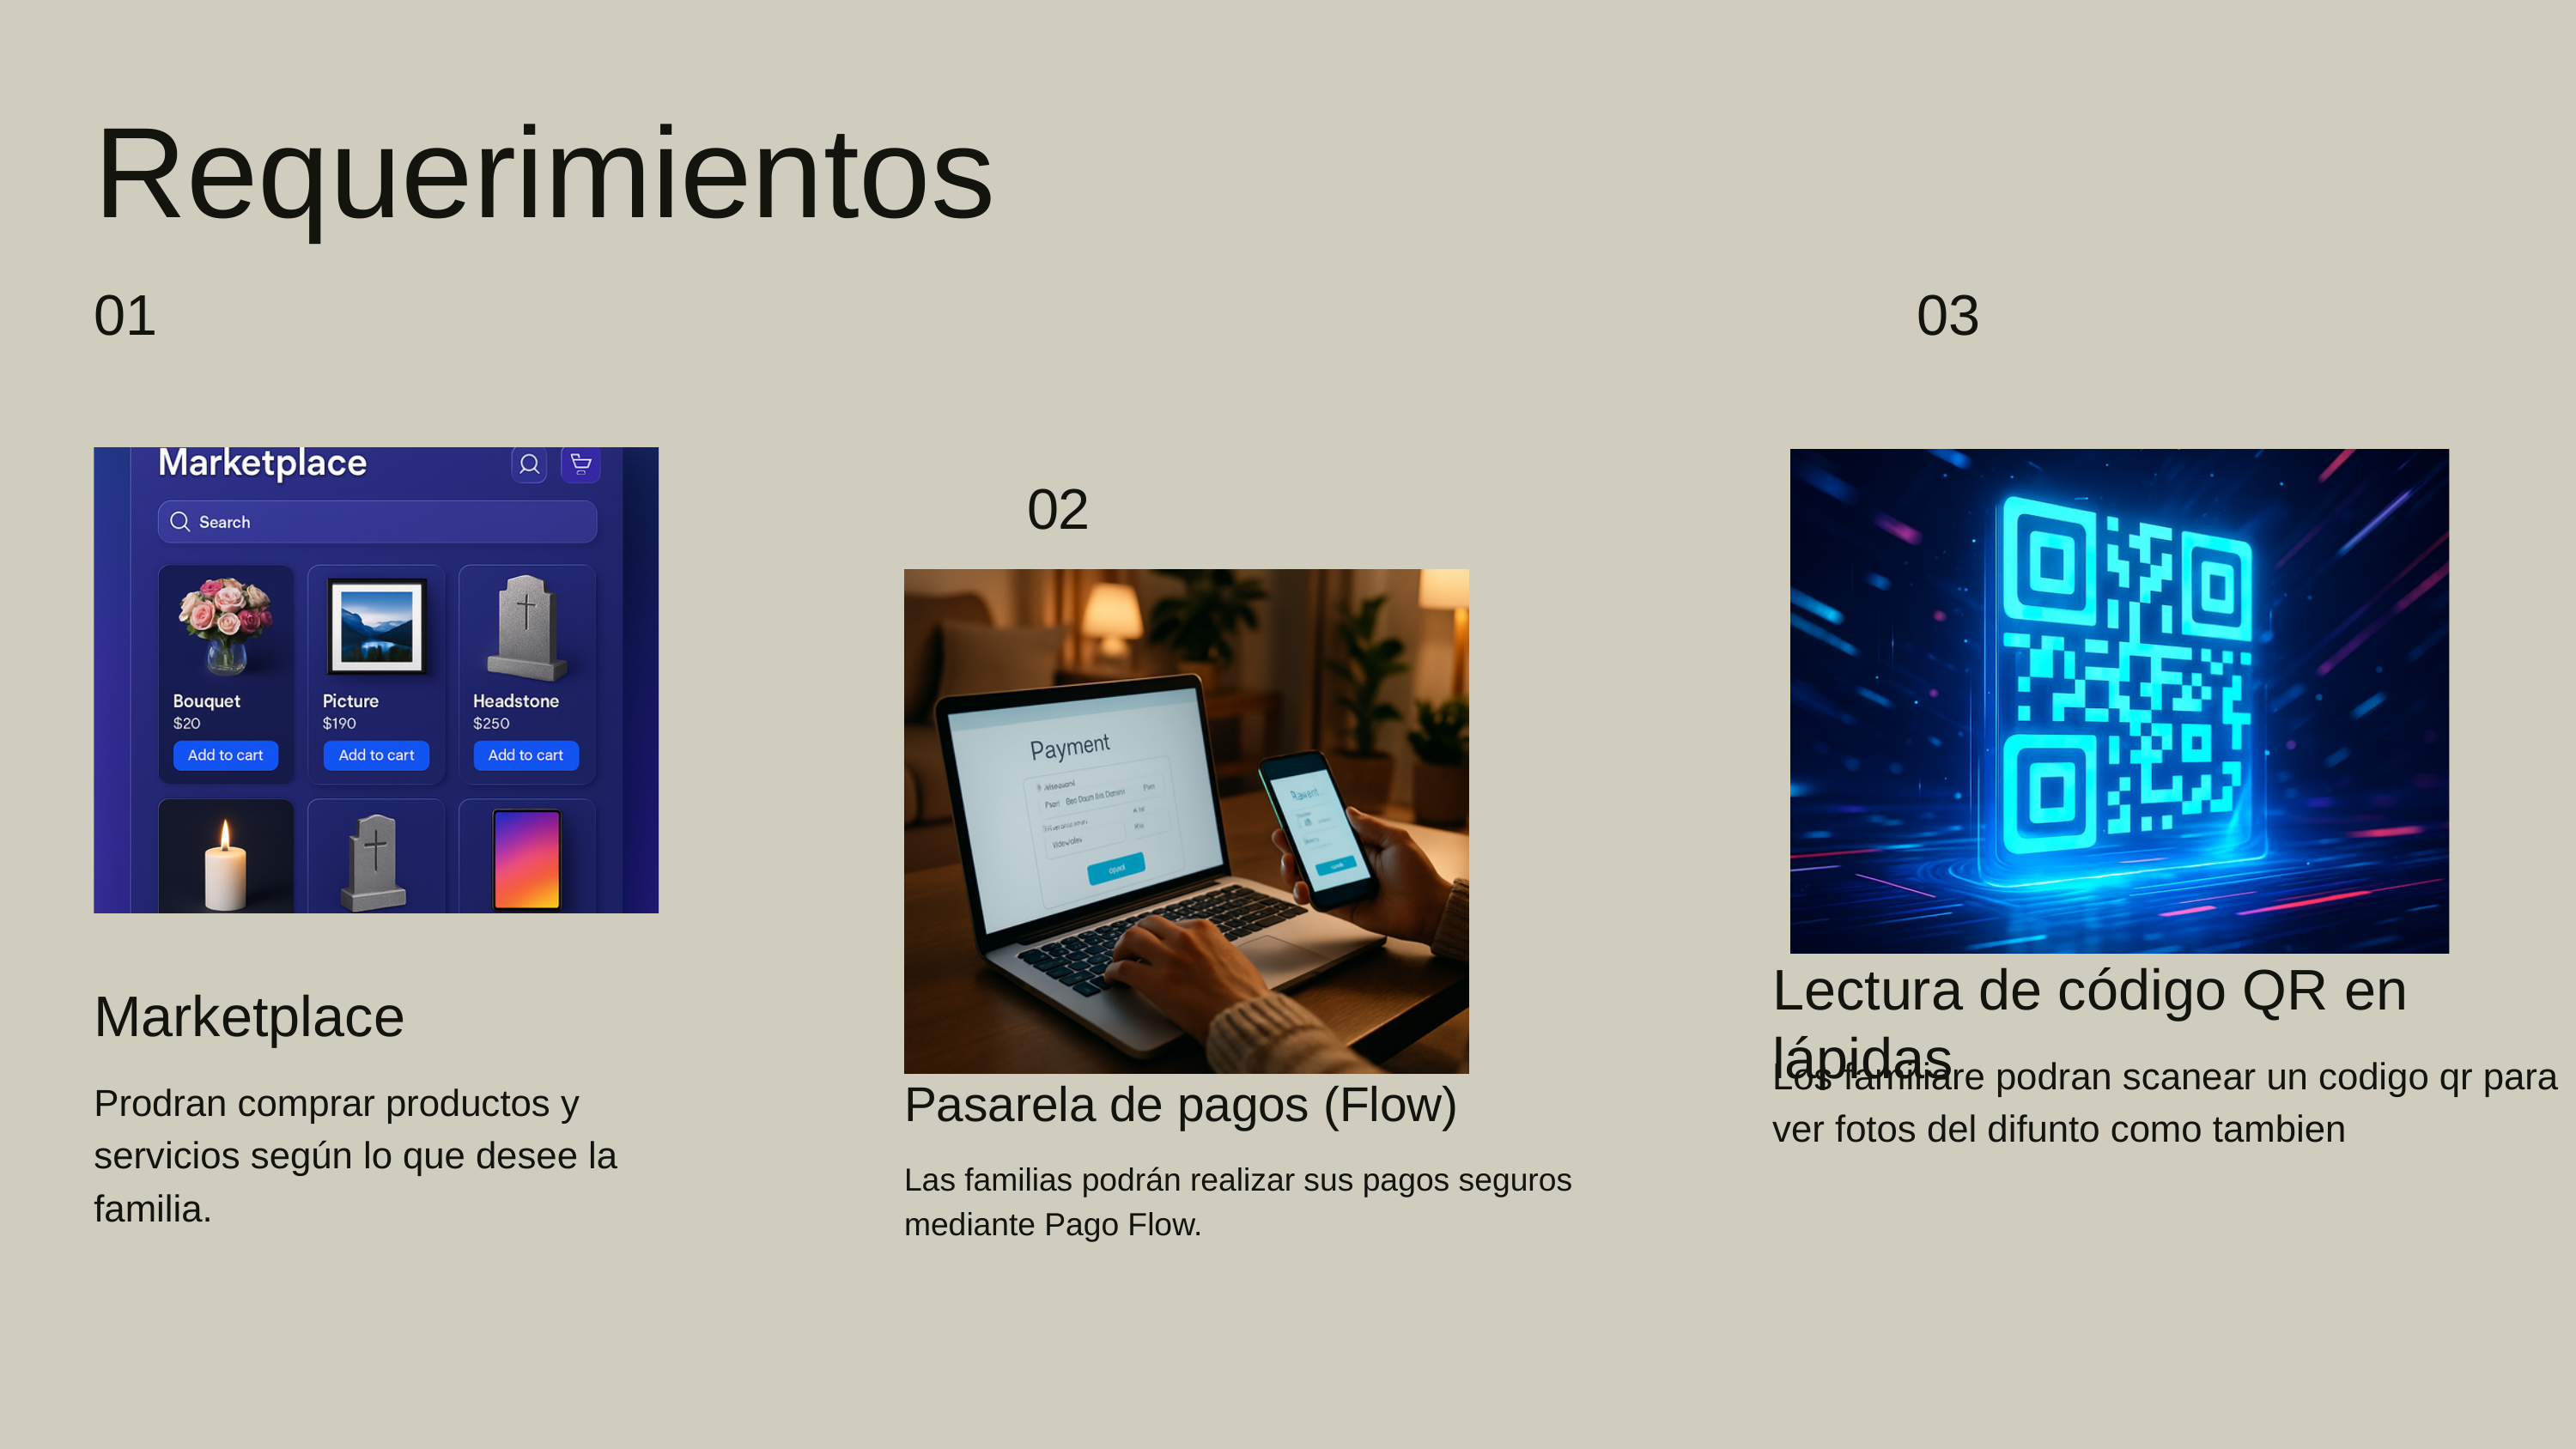

Requerimientos
01
03

02

Lectura de código QR en lápidas
Los familiare podran scanear un codigo qr para ver fotos del difunto como tambien

Marketplace
Prodran comprar productos y servicios según lo que desee la familia.
Pasarela de pagos (Flow)
Las familias podrán realizar sus pagos seguros mediante Pago Flow.